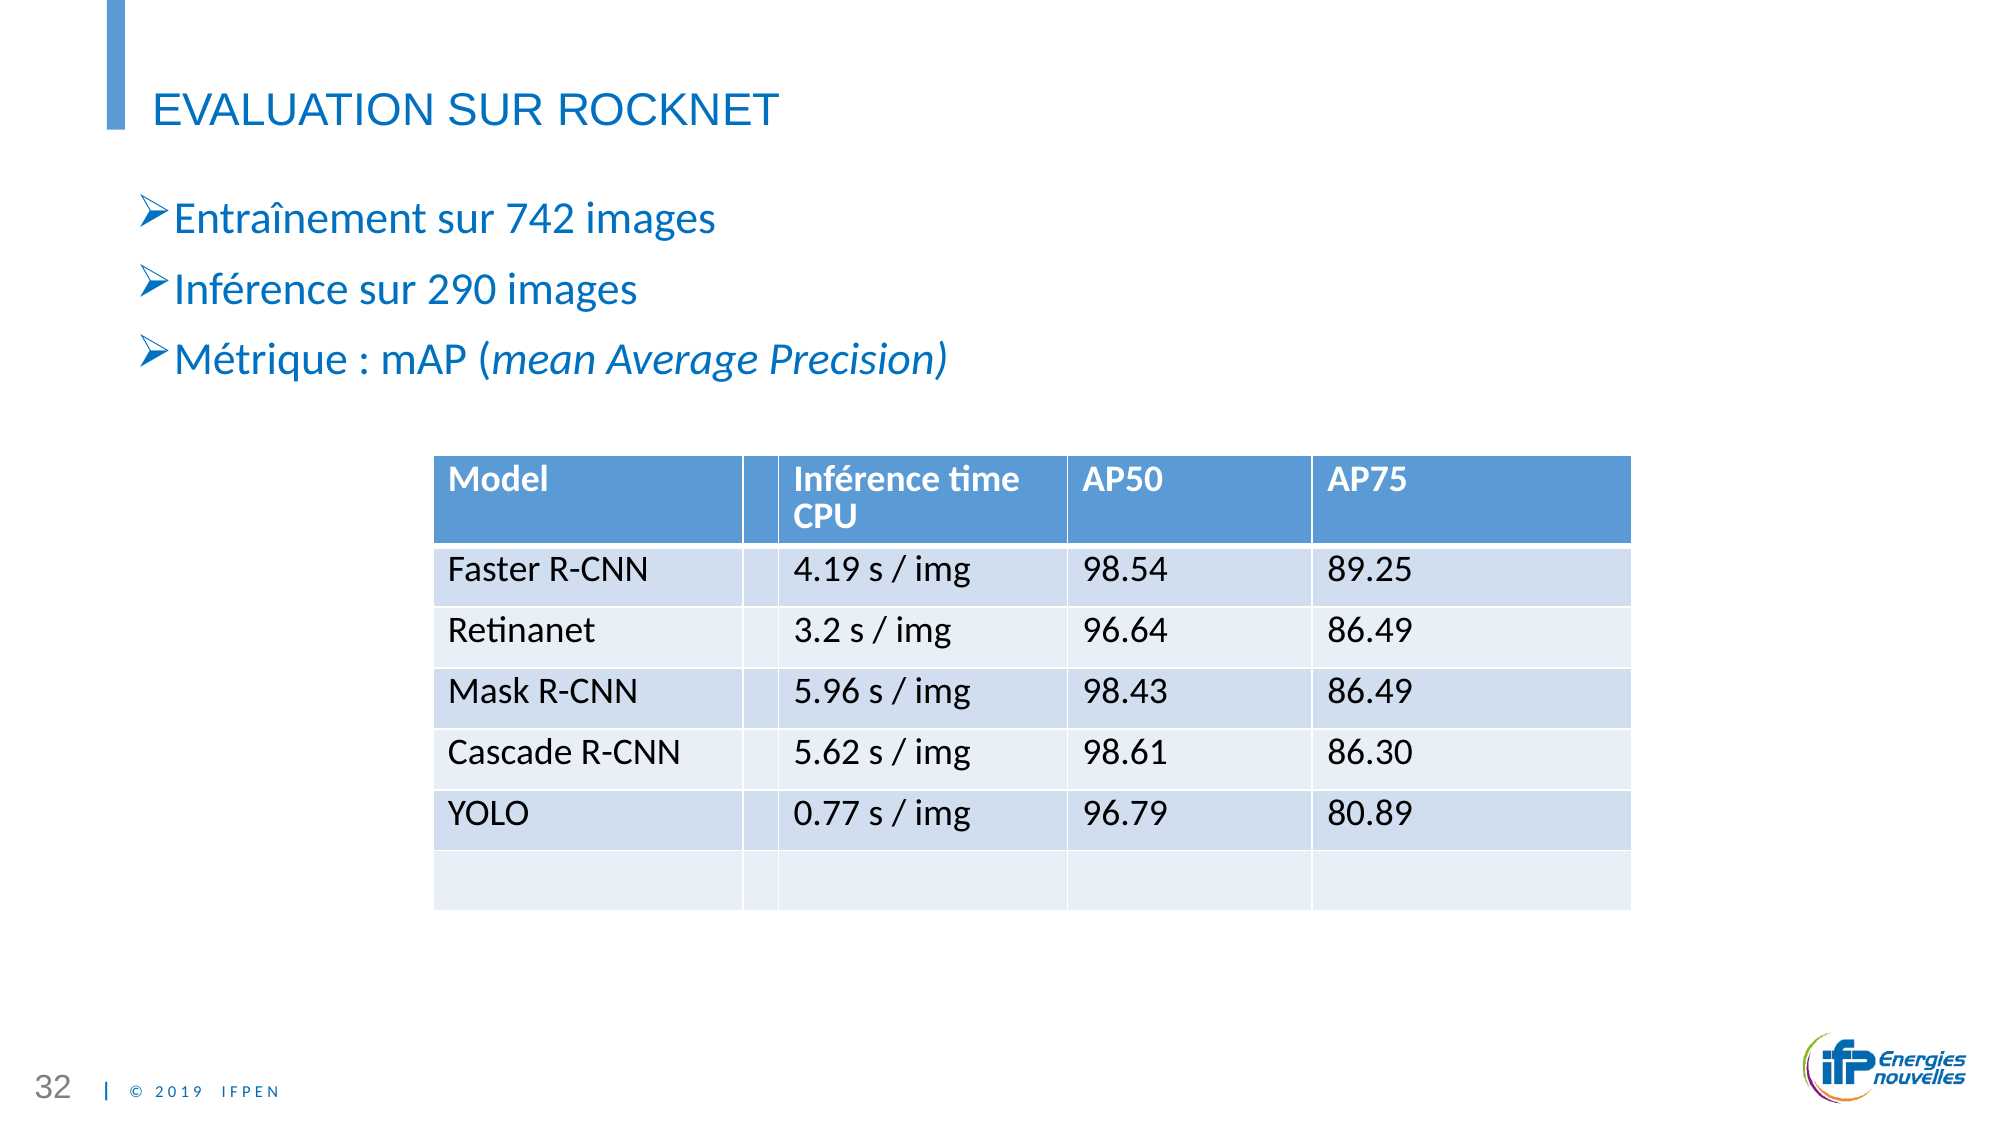

# EVALUATION SUR ROCKNET
Entraînement sur 742 images
Inférence sur 290 images
Métrique : mAP (mean Average Precision)

| Model |  | Inférence time CPU | AP50 | AP75 |
| --- | --- | --- | --- | --- |
| Faster R-CNN |  | 4.19 s / img | 98.54 | 89.25 |
| Retinanet |  | 3.2 s / img | 96.64 | 86.49 |
| Mask R-CNN |  | 5.96 s / img | 98.43 | 86.49 |
| Cascade R-CNN |  | 5.62 s / img | 98.61 | 86.30 |
| YOLO |  | 0.77 s / img | 96.79 | 80.89 |
|  |  |  |  |  |